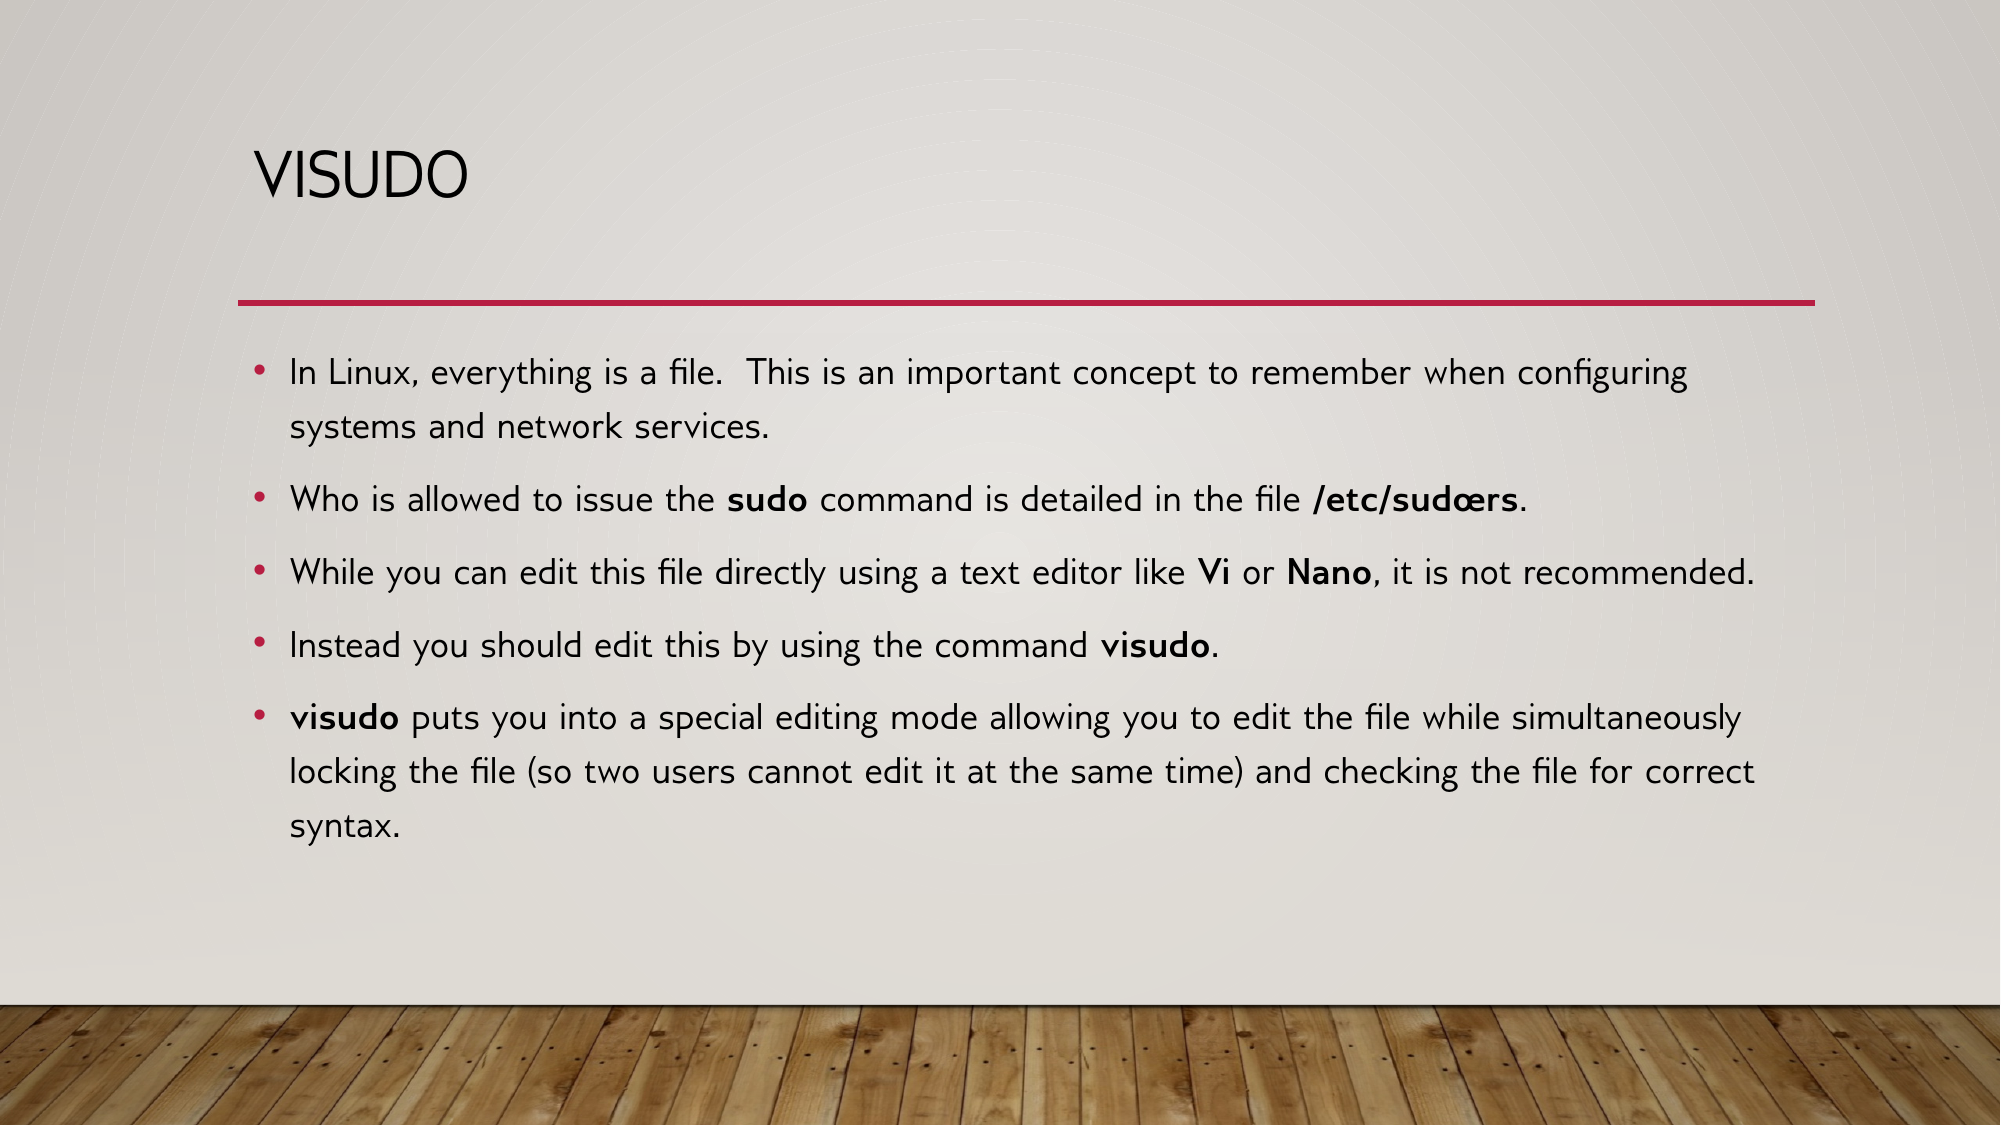

# visudo
In Linux, everything is a file.  This is an important concept to remember when configuring systems and network services.
Who is allowed to issue the sudo command is detailed in the file /etc/sudoers.
While you can edit this file directly using a text editor like Vi or Nano, it is not recommended.
Instead you should edit this by using the command visudo.
visudo puts you into a special editing mode allowing you to edit the file while simultaneously locking the file (so two users cannot edit it at the same time) and checking the file for correct syntax.